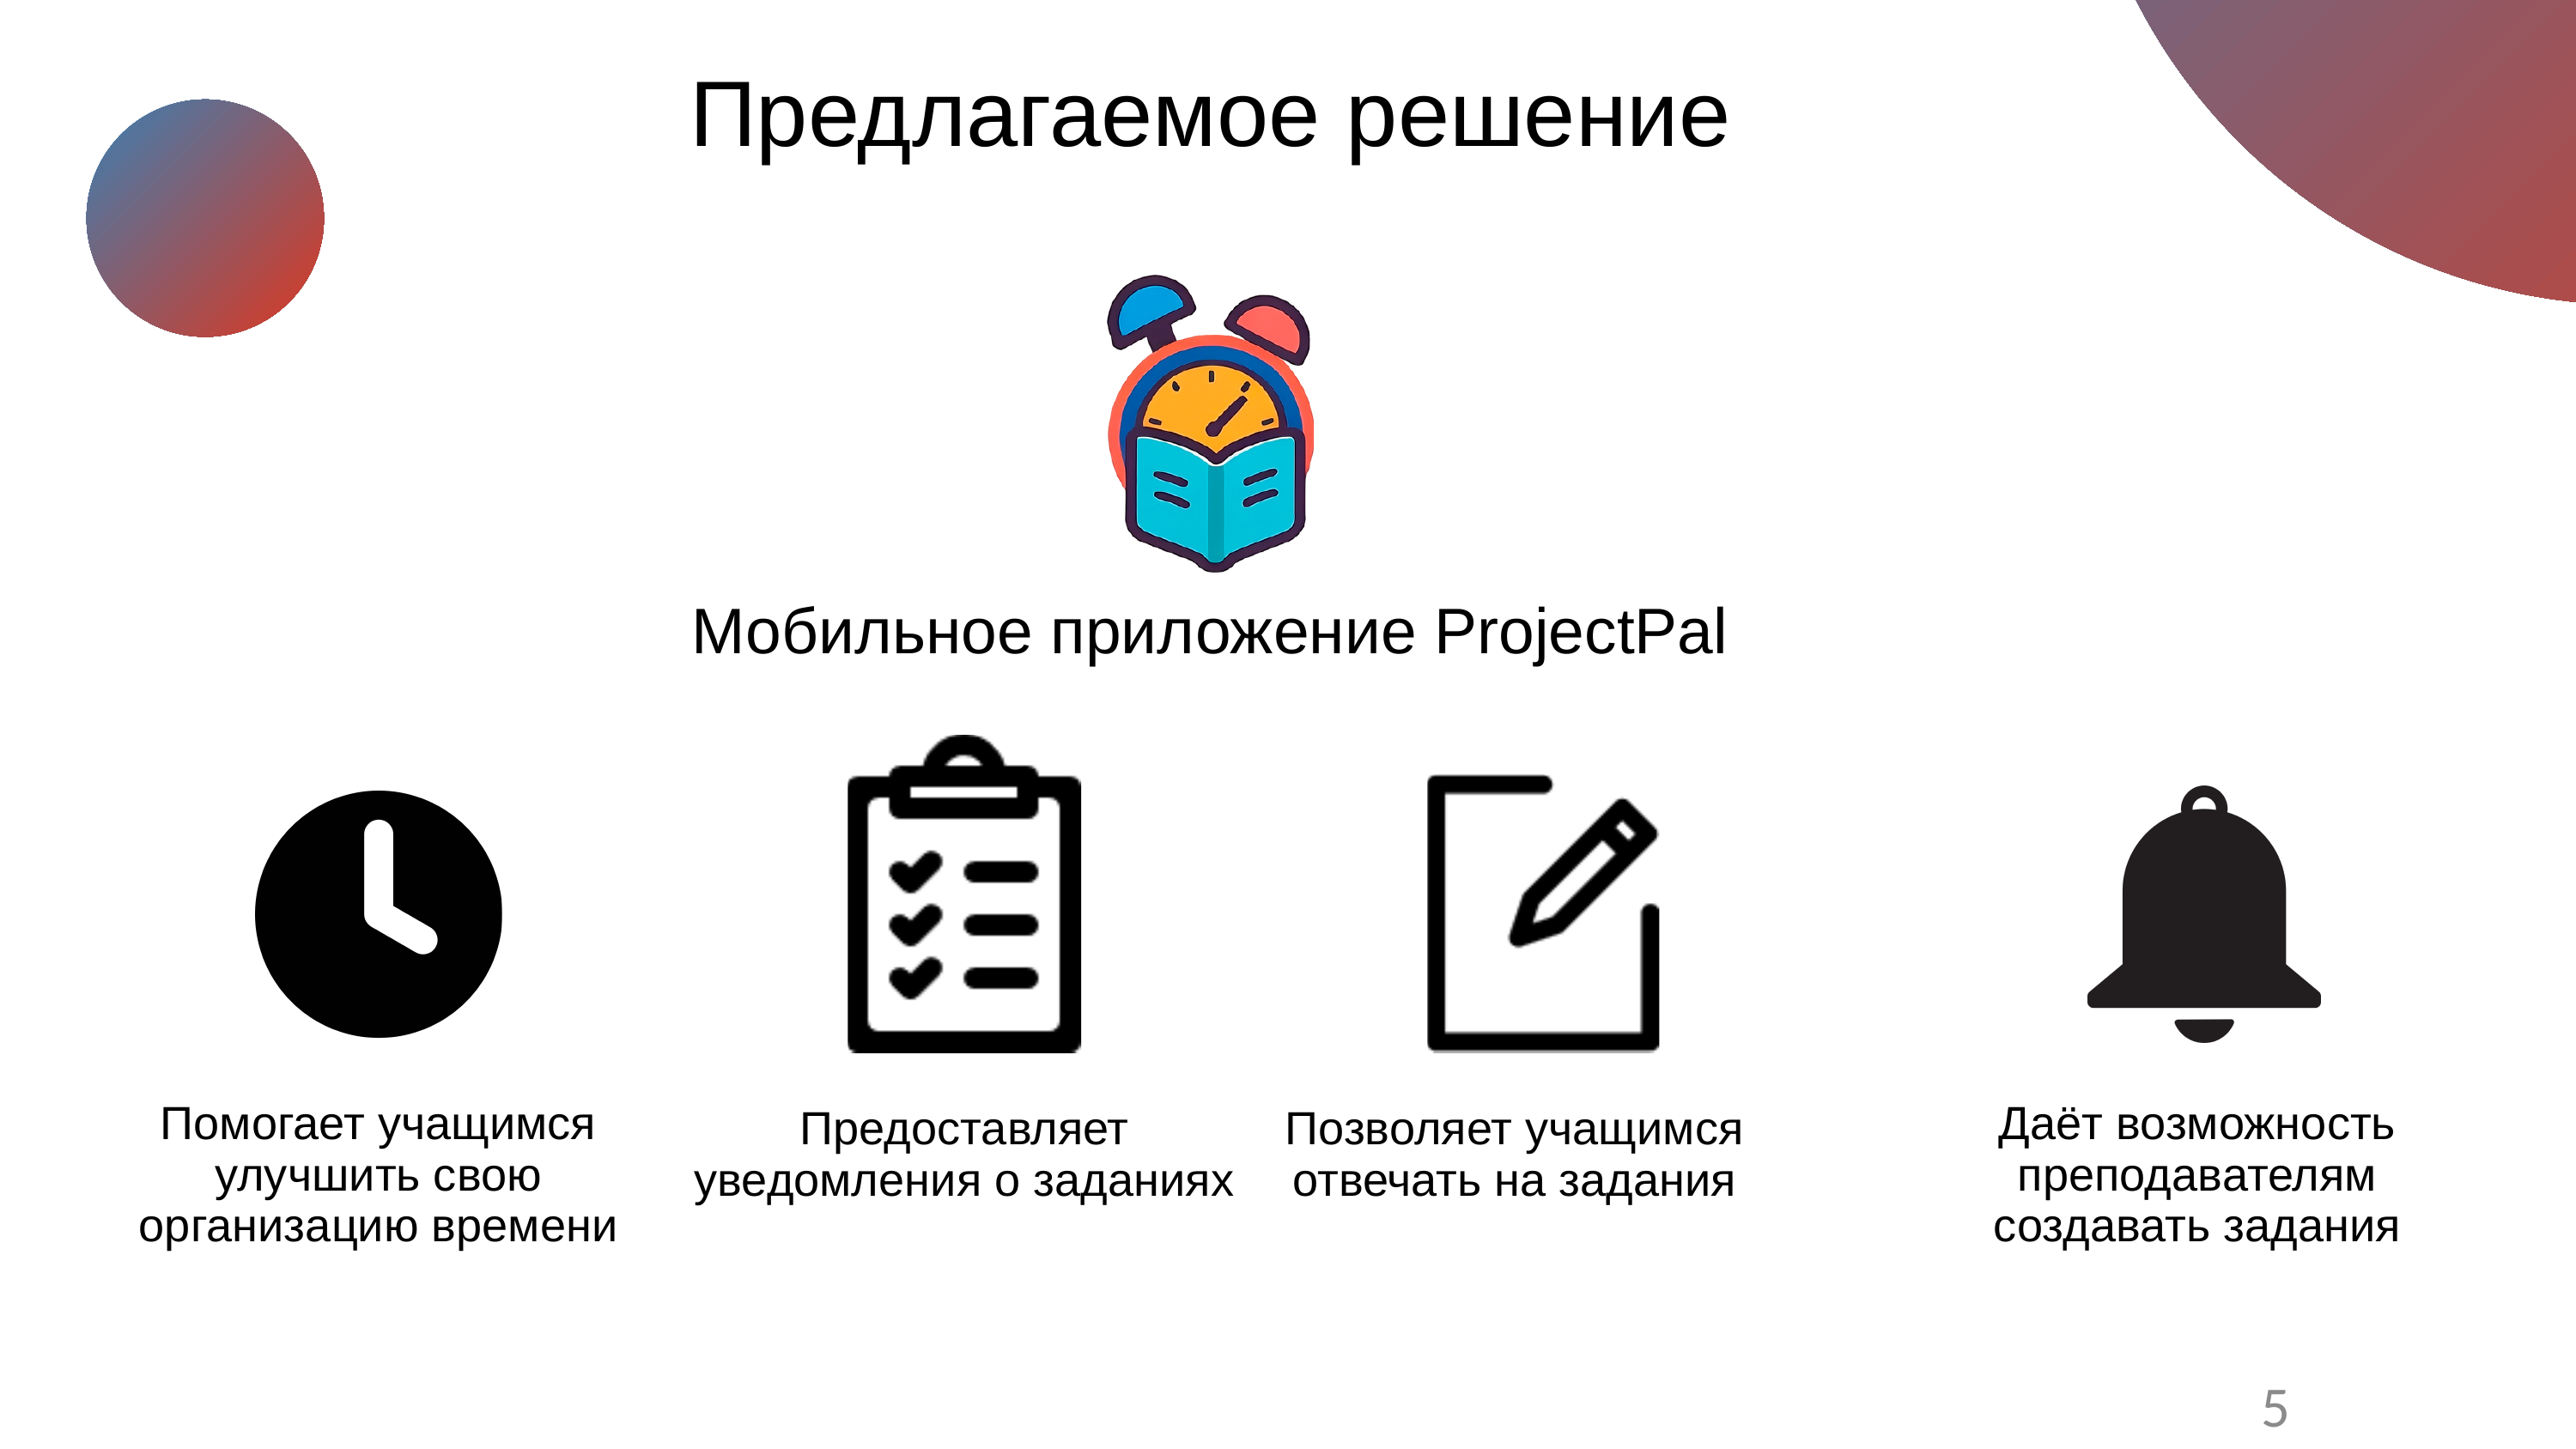

Предлагаемое решение

Мобильное приложение ProjectPal

Помогает учащимся улучшить свою организацию времени
Даёт возможность преподавателям создавать задания
Предоставляет уведомления о заданиях
Позволяет учащимся отвечать на задания
5